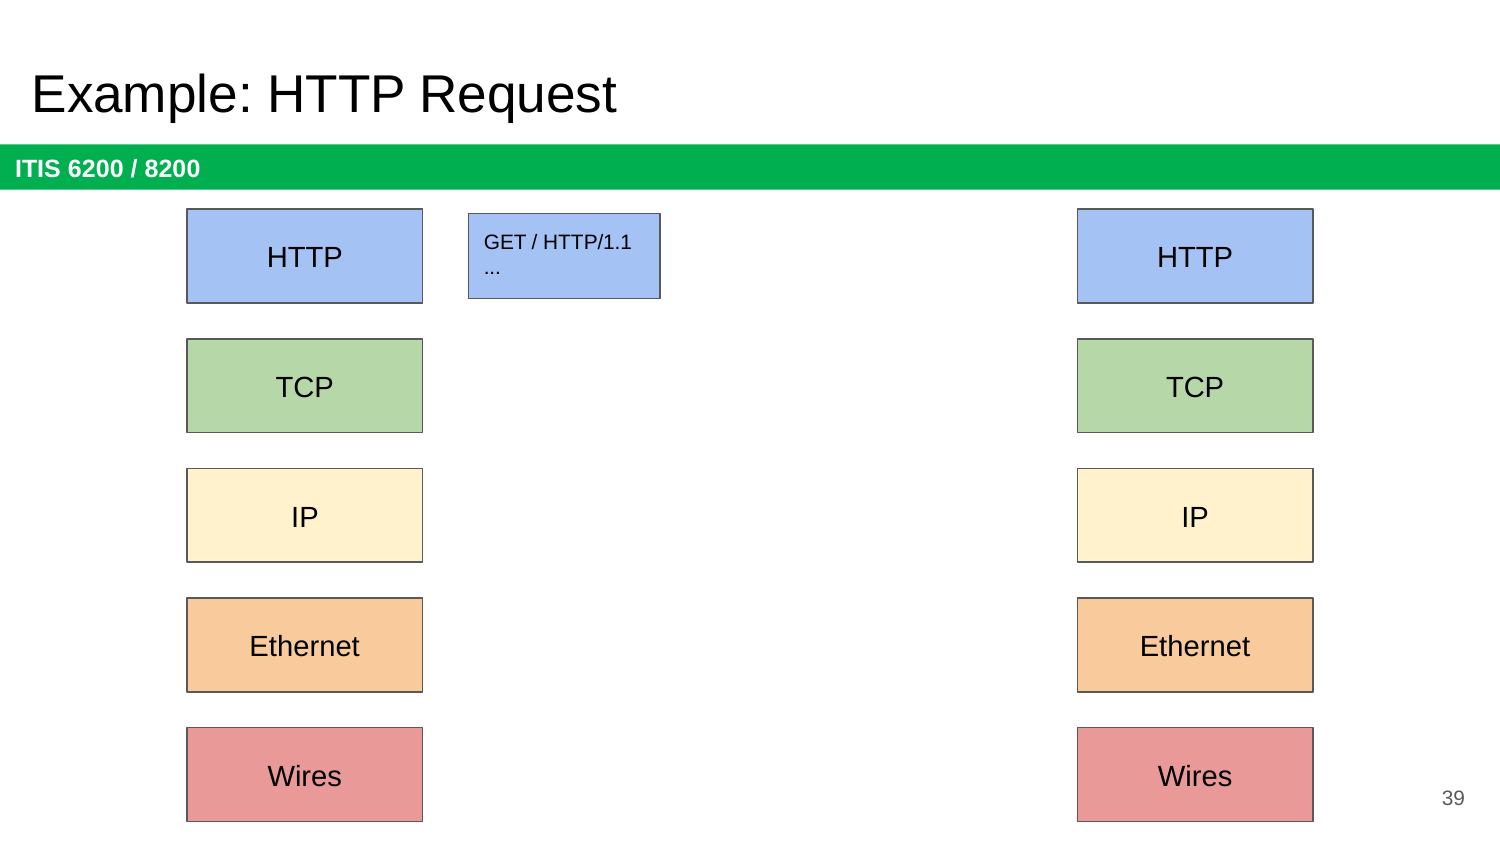

# Example: HTTP Request
HTTP
HTTP
GET / HTTP/1.1
...
TCP
TCP
IP
IP
Ethernet
Ethernet
Wires
Wires
39